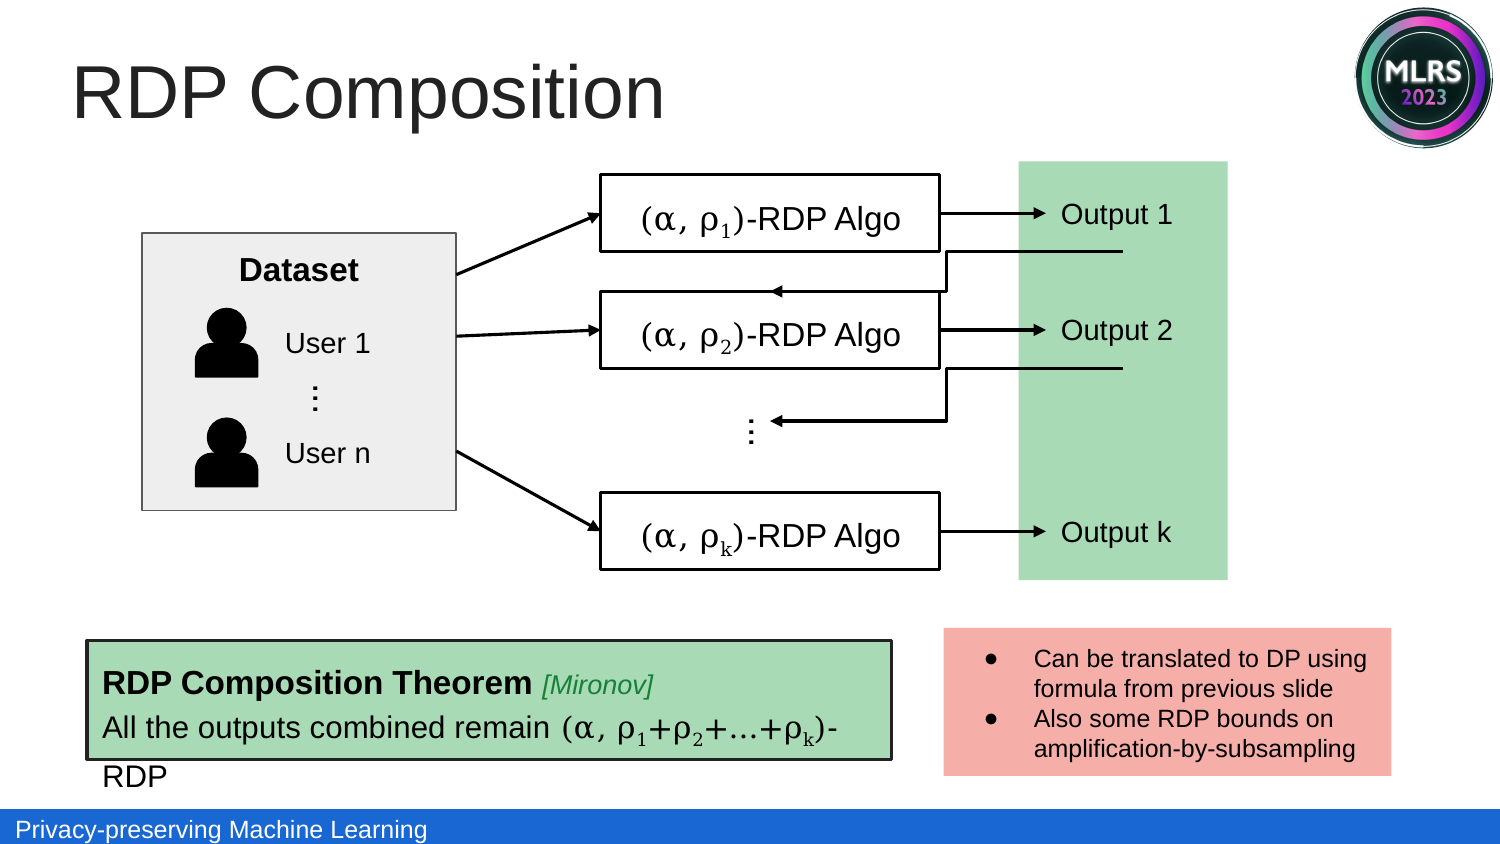

RDP Composition

(α, ρ1)-RDP Algo
Output 1
Dataset
User 1

...
User n

(α, ρ2)-RDP Algo
Output 2
...
(α, ρk)-RDP Algo
Output k
Can be translated to DP using formula from previous slide
Also some RDP bounds on amplification-by-subsampling
RDP Composition Theorem [Mironov]
All the outputs combined remain (α, ρ1+ρ2+...+ρk)-RDP